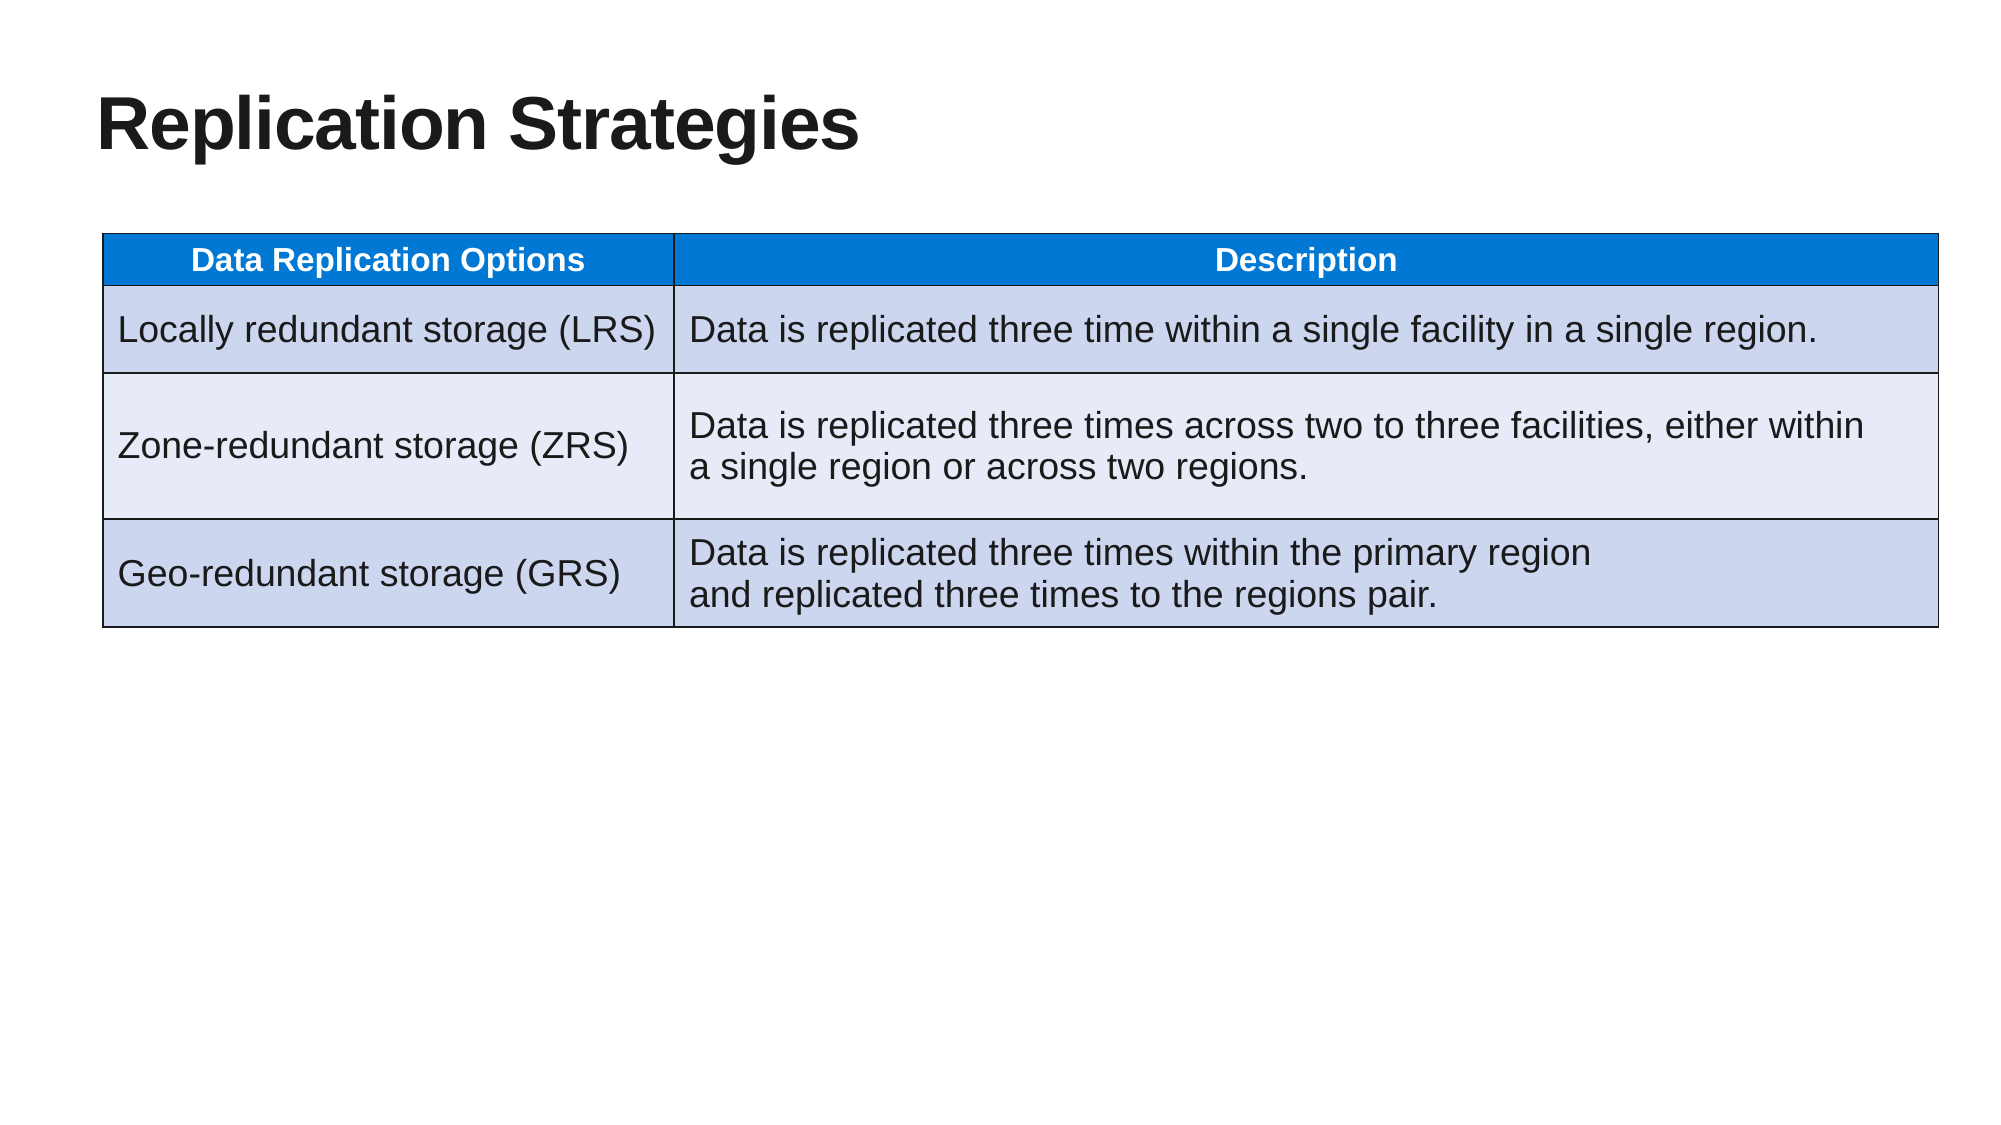

# Replication Strategies
| Data Replication Options | Description |
| --- | --- |
| Locally redundant storage (LRS)​ | Data is replicated three time within a single facility in a single region.​ |
| Zone-redundant storage (ZRS)​ | Data is replicated three times across two to three facilities, either within a single region or across two regions.​ |
| Geo-redundant storage (GRS)​ | Data is replicated three times within the primary region and replicated three times to the regions pair.​ |